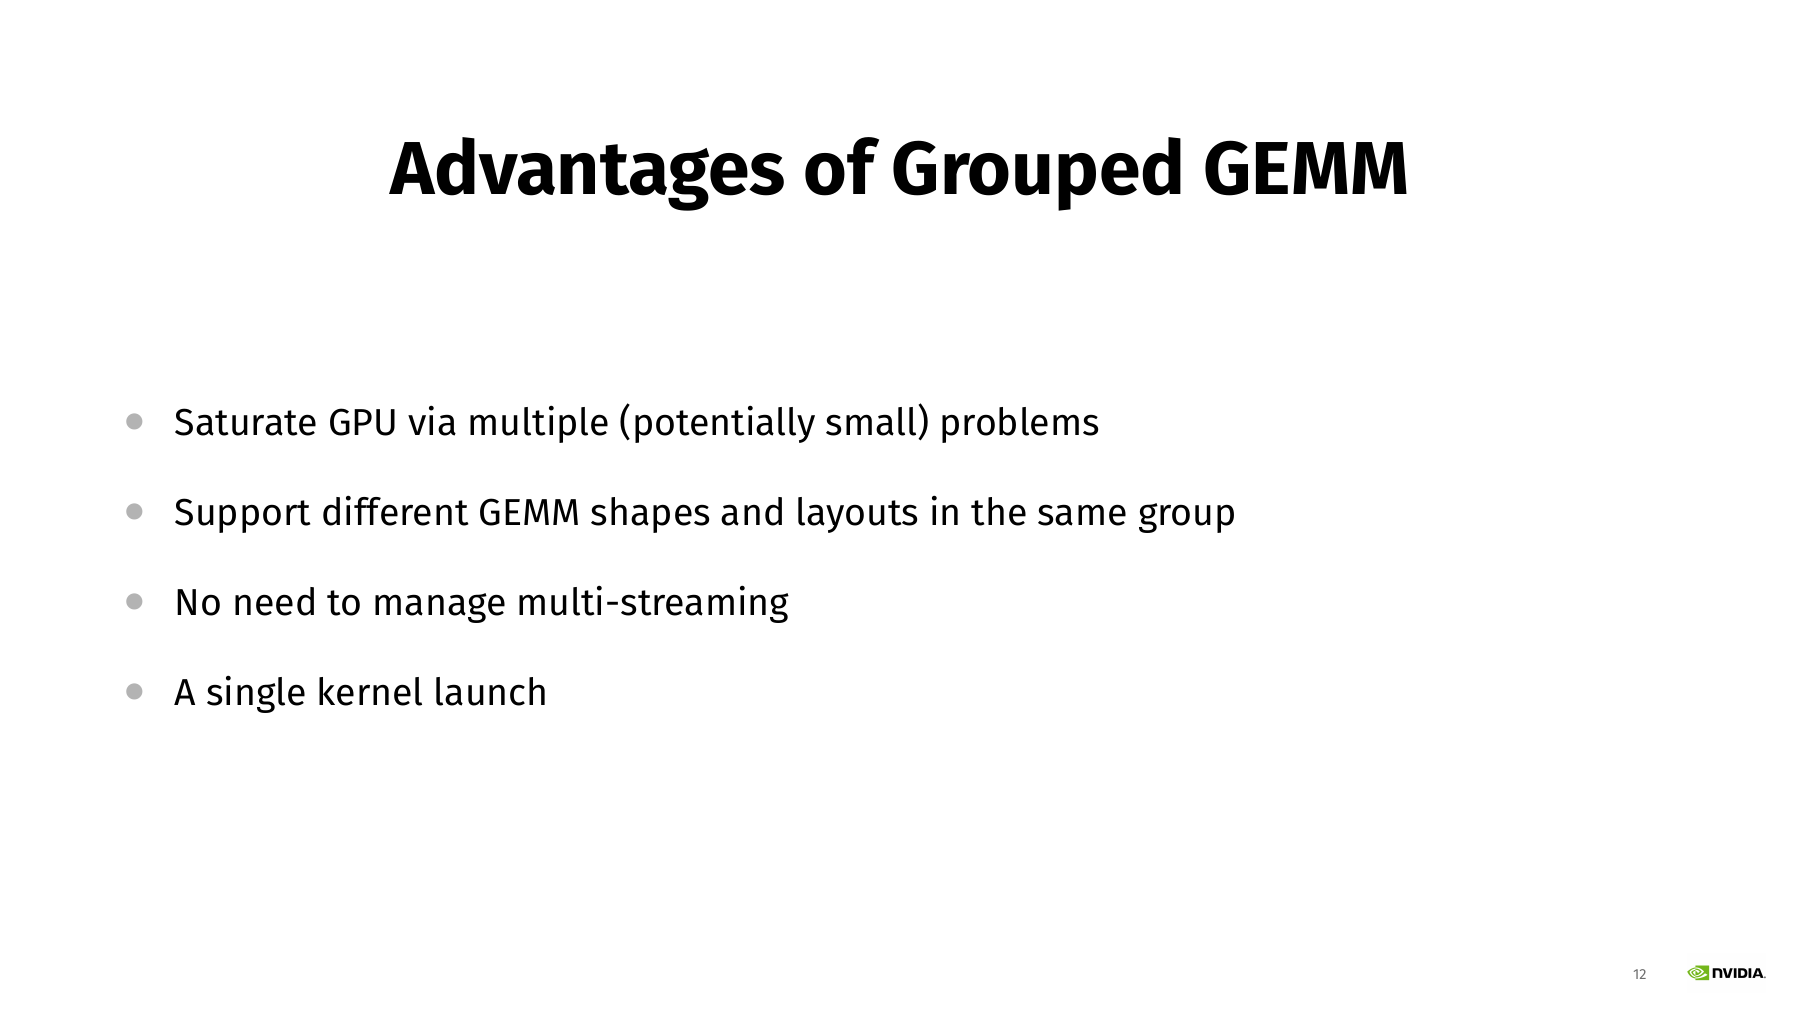

# Advantages of Grouped GEMM

Saturate GPU via multiple (potentially small) problems
Support different GEMM shapes and layouts in the same group
No need to manage multi-streaming
A single kernel launch